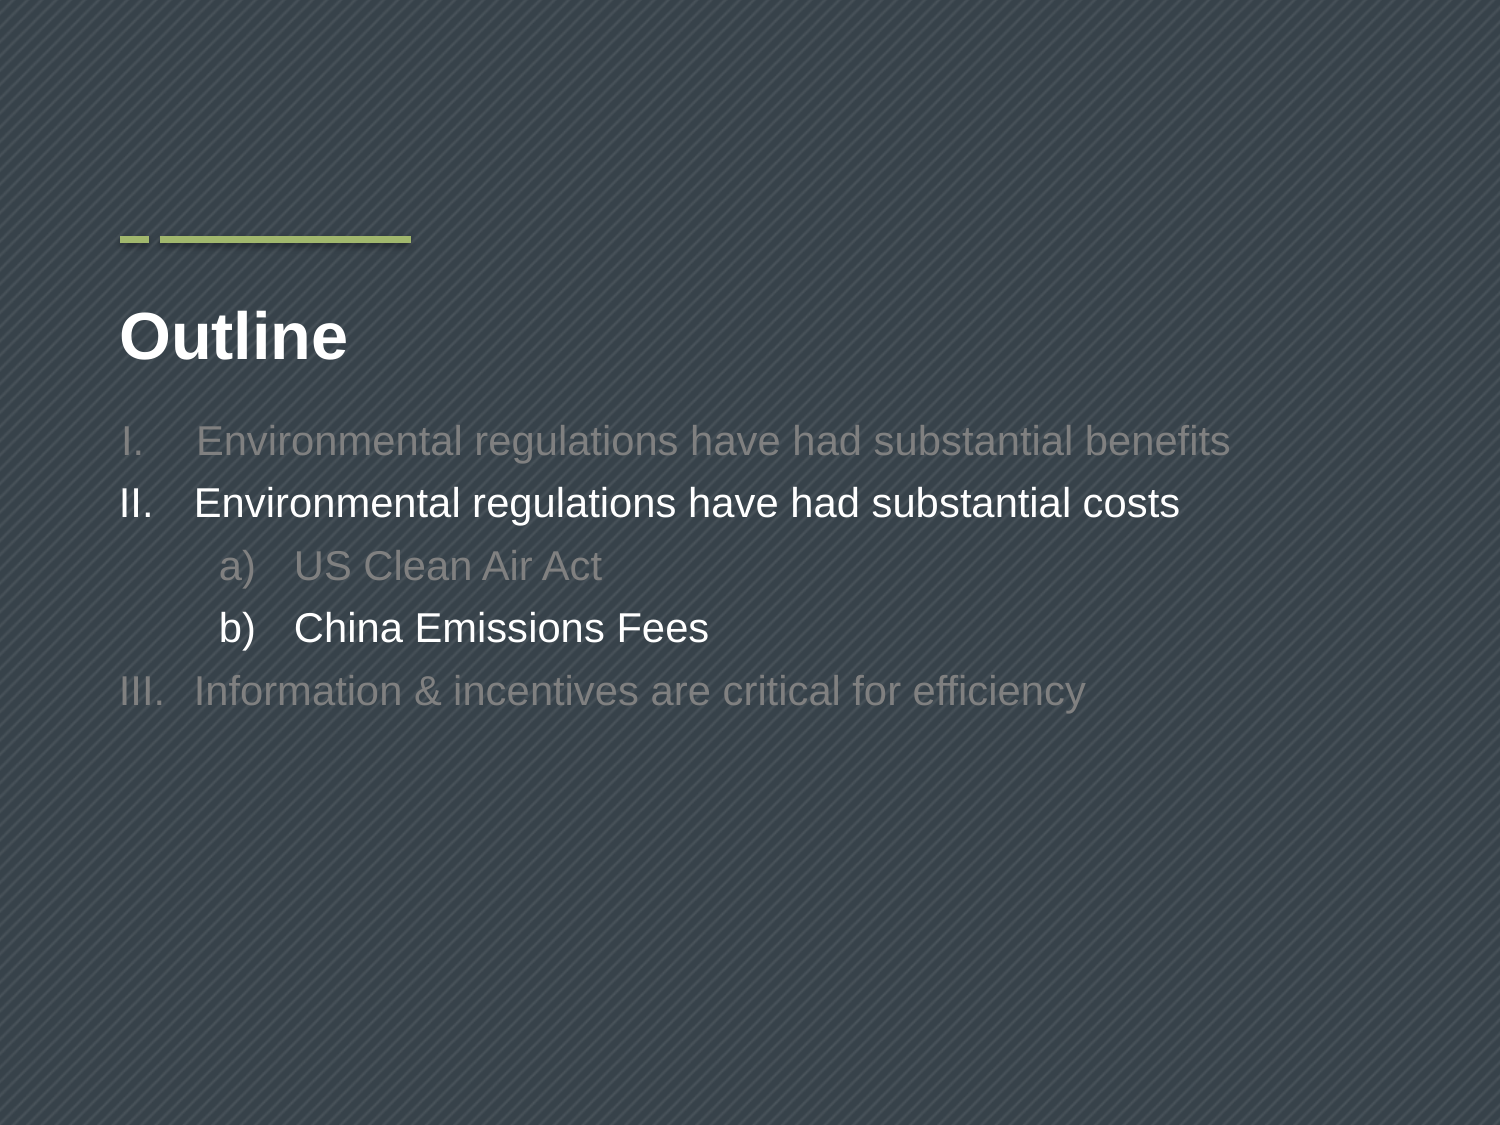

# Outline
Environmental regulations have had substantial benefits
Environmental regulations have had substantial costs
US Clean Air Act
China Emissions Fees
Information & incentives are critical for efficiency